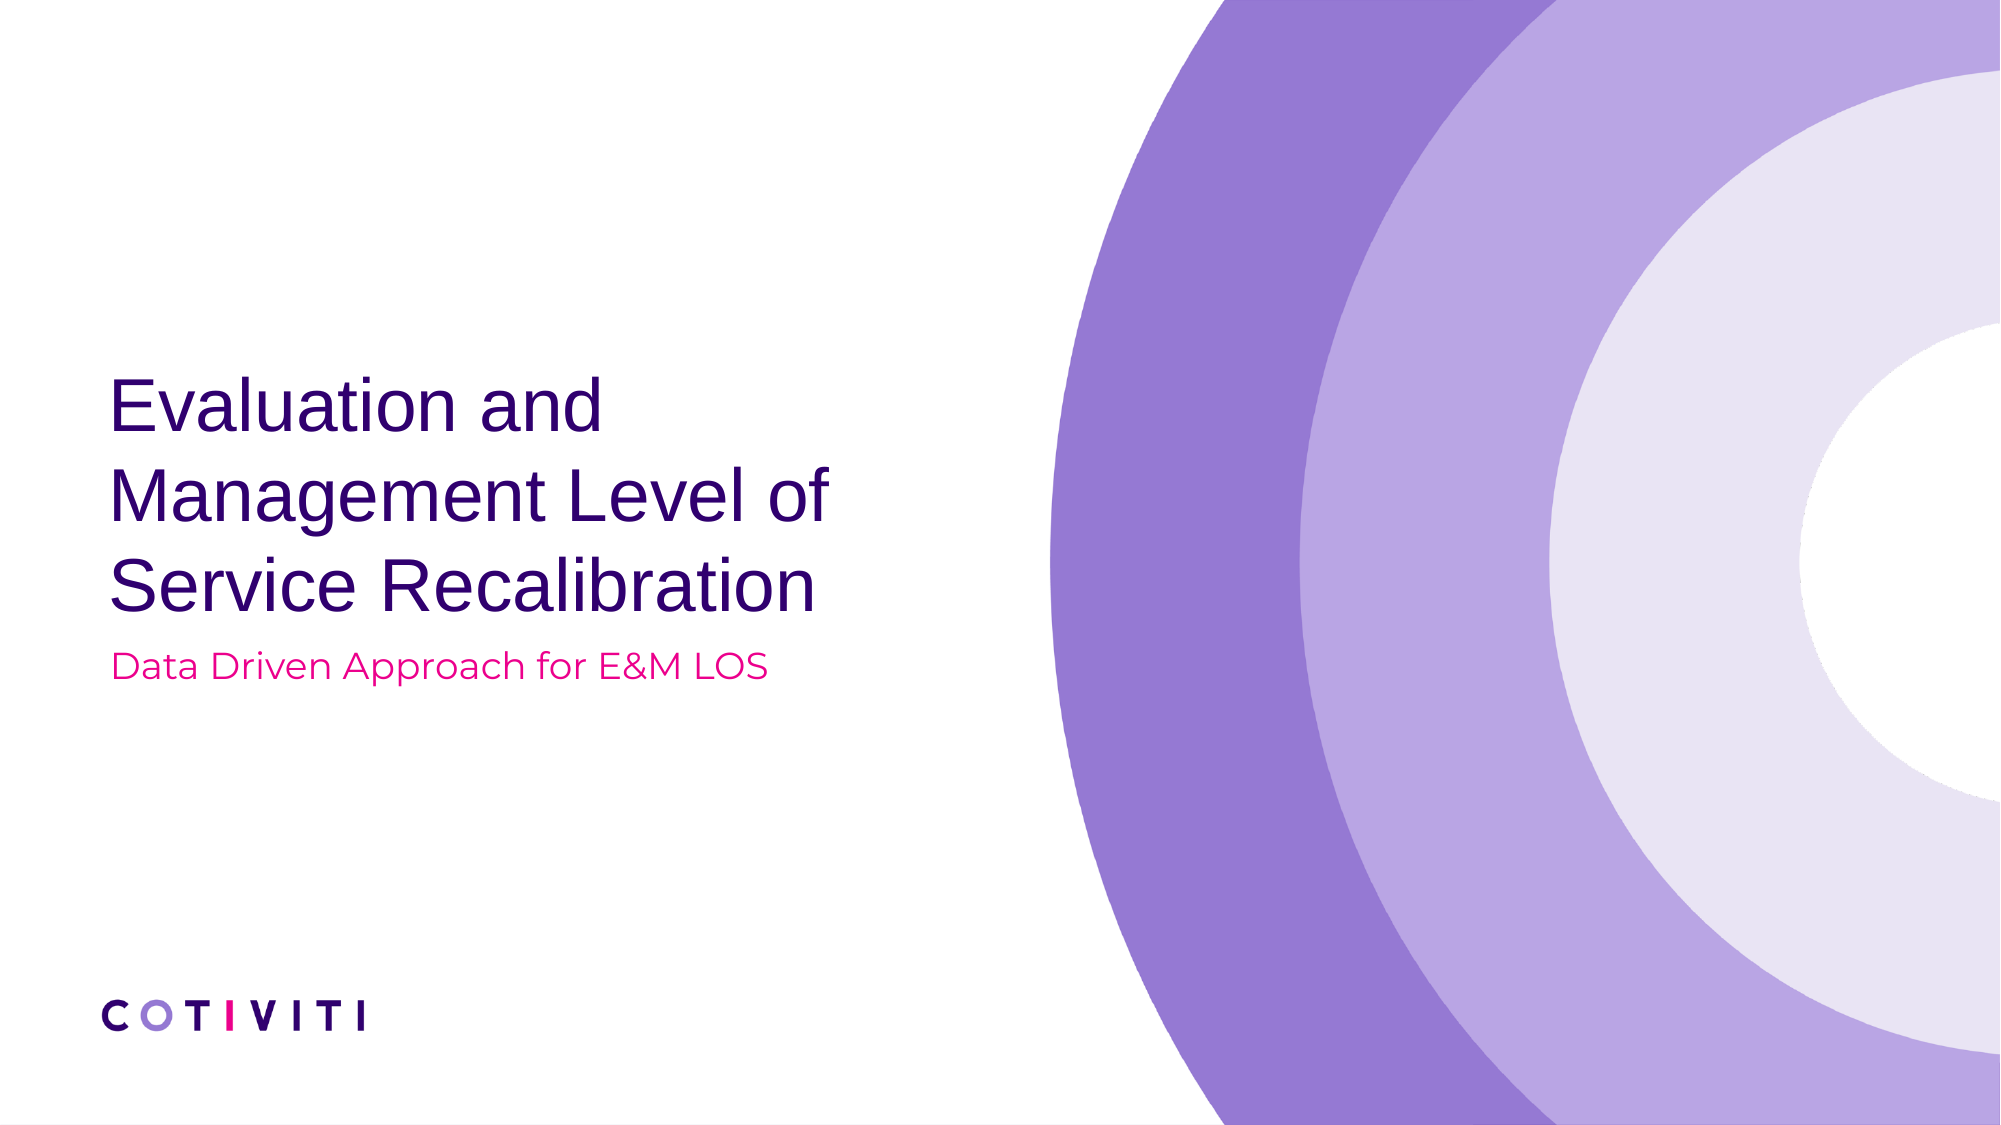

# Evaluation and Management Level of Service Recalibration
Data Driven Approach for E&M LOS